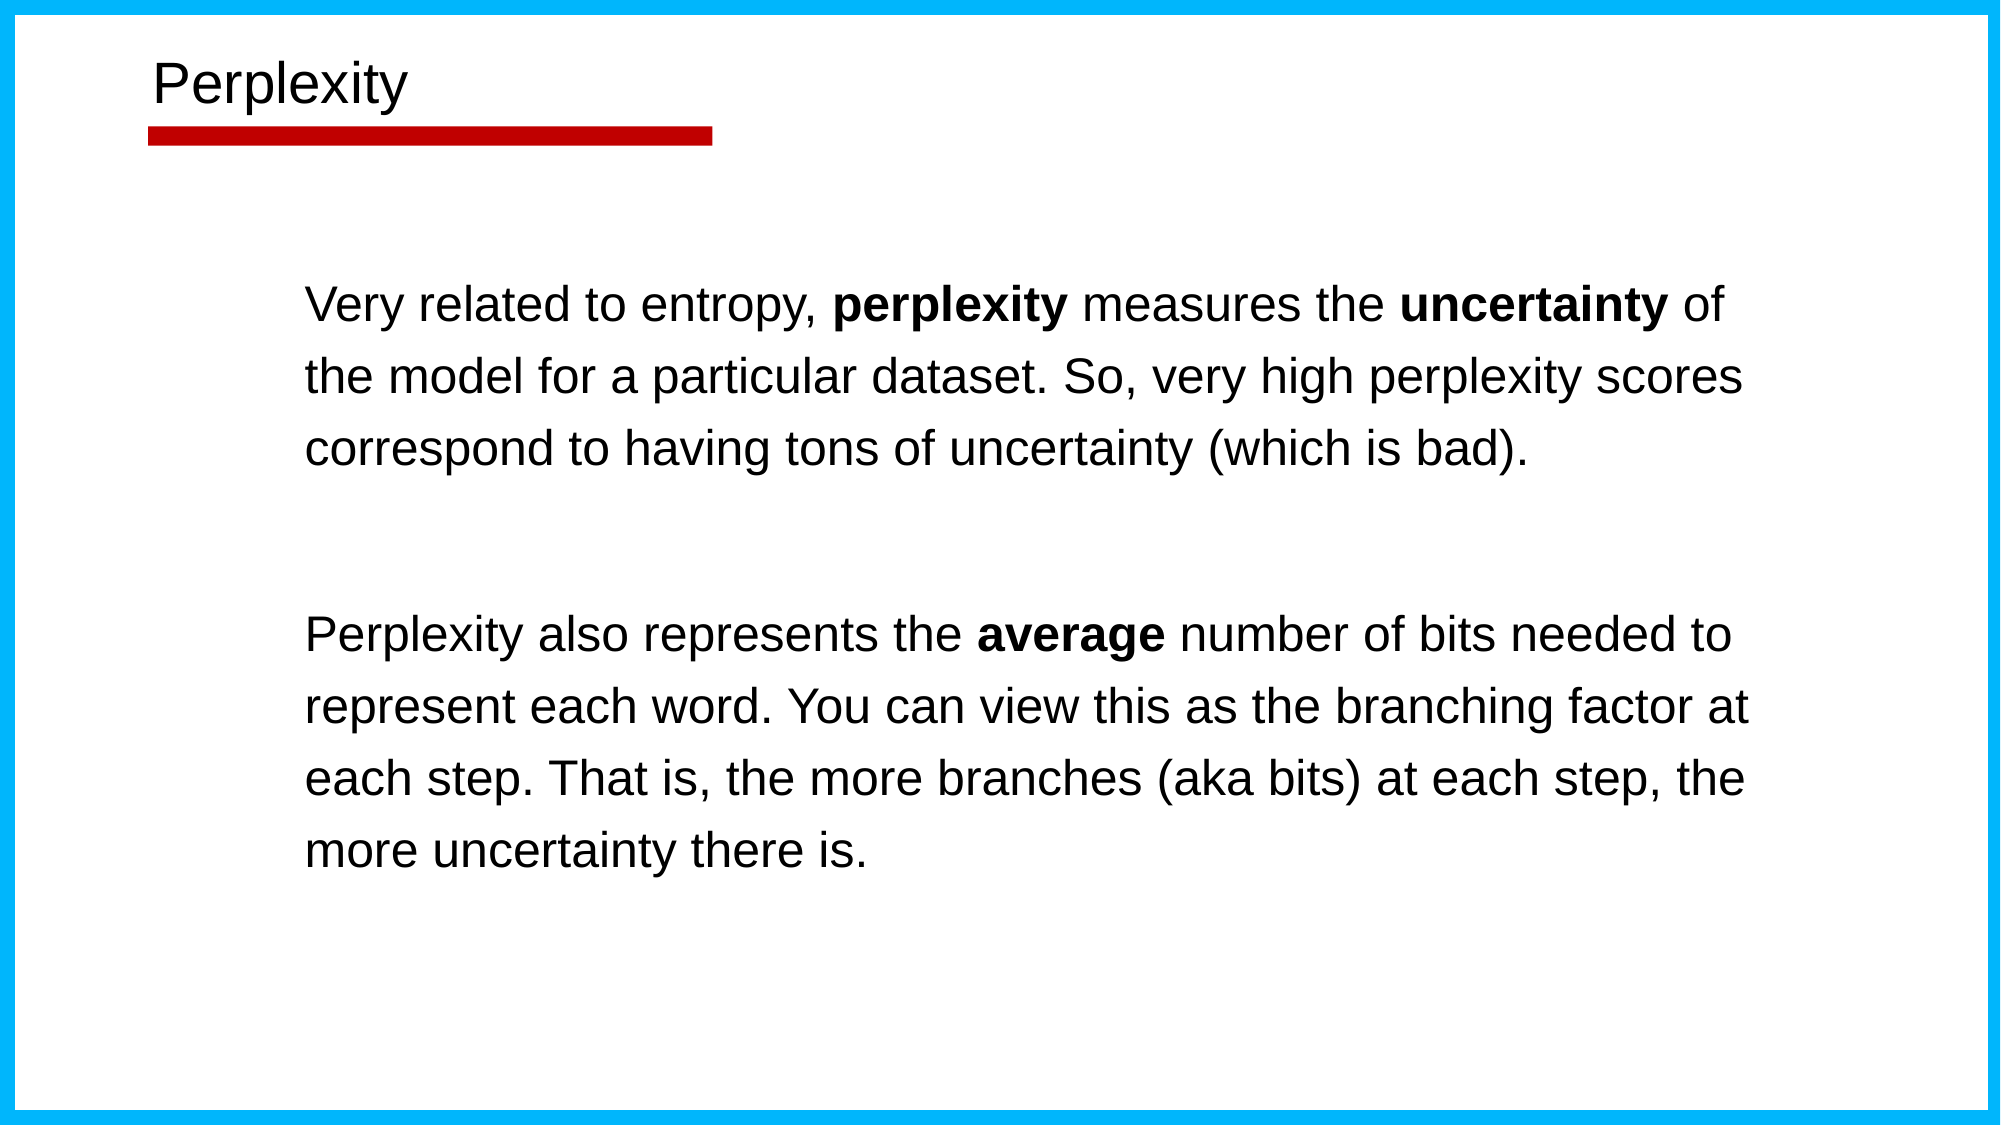

# Perplexity

Very related to entropy, perplexity measures the uncertainty of the model for a particular dataset. So, very high perplexity scores correspond to having tons of uncertainty (which is bad).

Perplexity also represents the average number of bits needed to represent each word. You can view this as the branching factor at each step. That is, the more branches (aka bits) at each step, the more uncertainty there is.

81